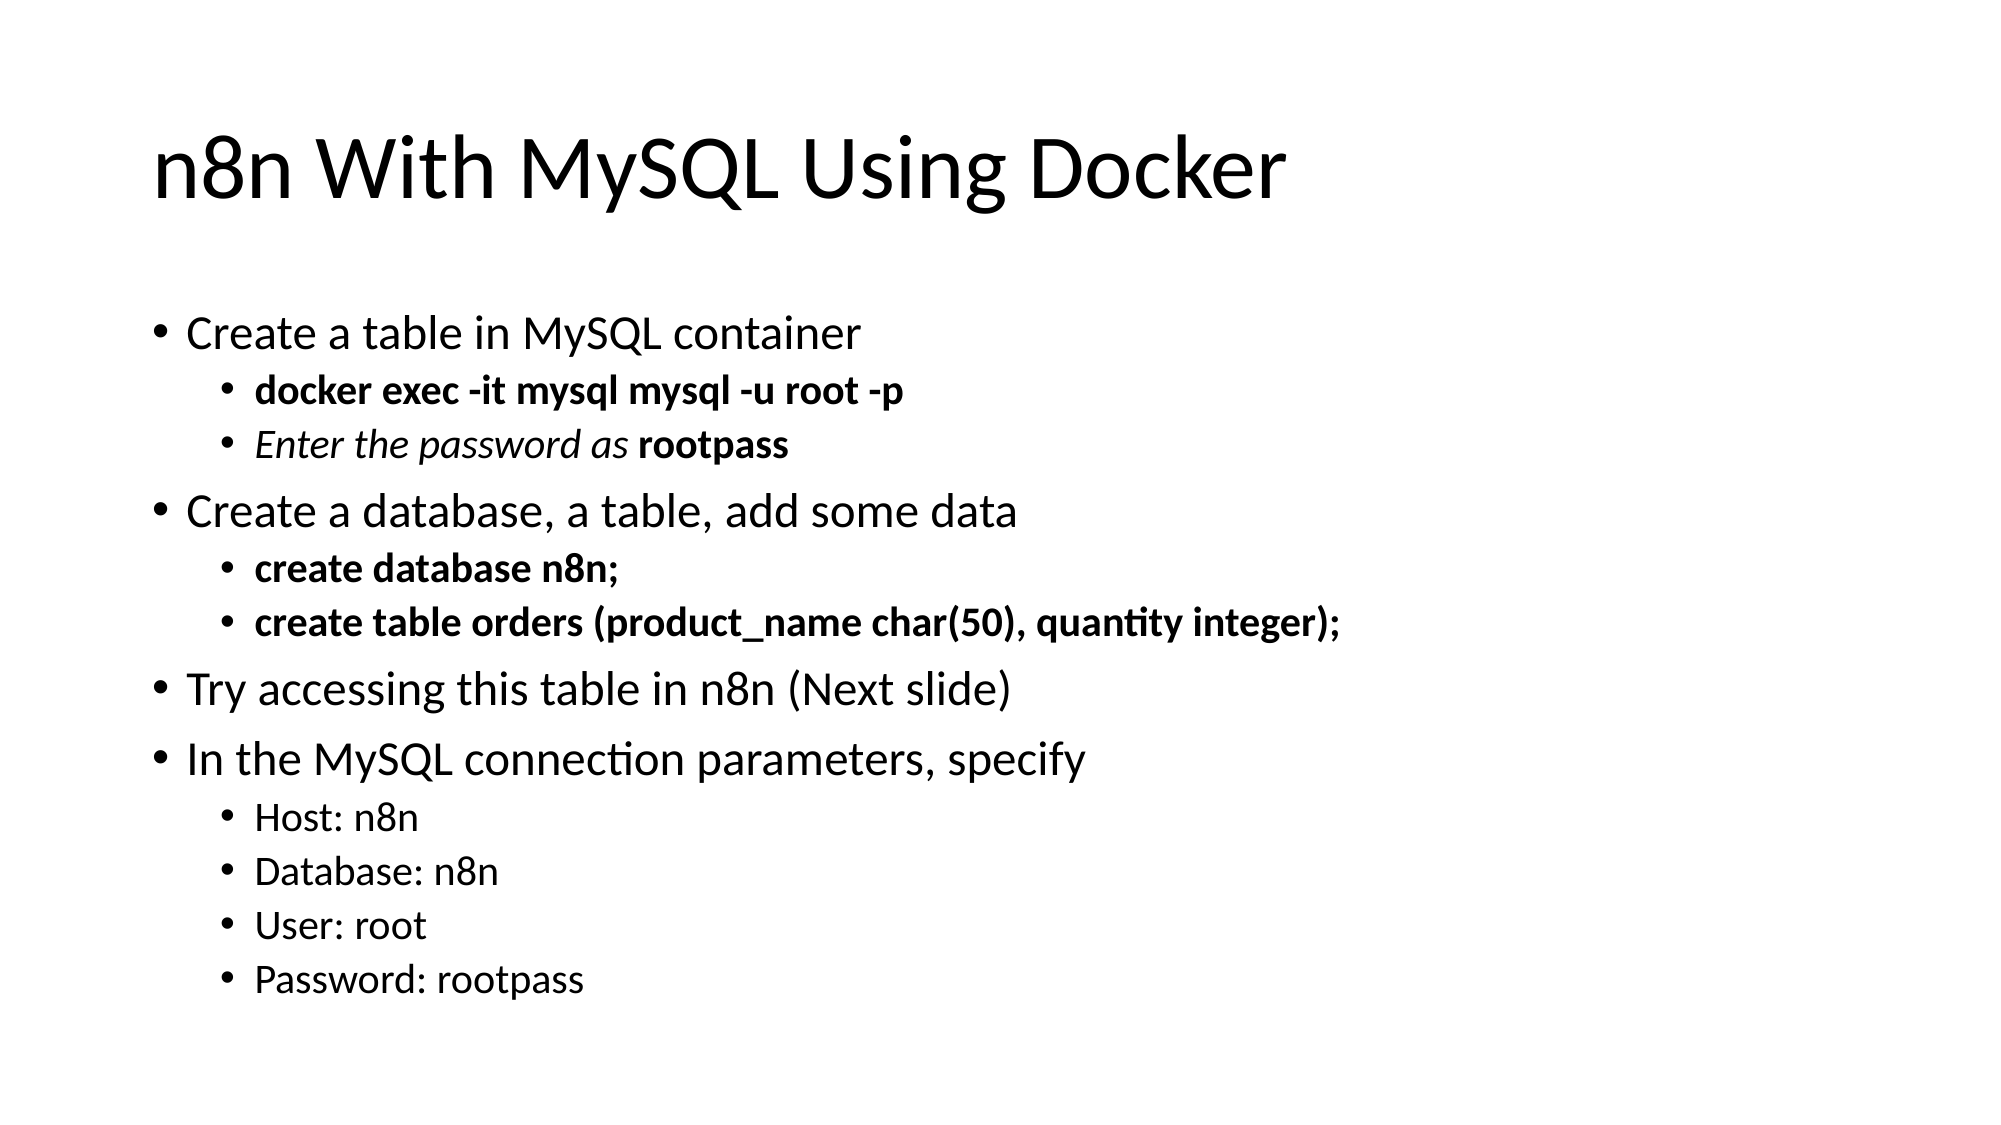

# n8n With MySQL Using Docker
Create a table in MySQL container
docker exec -it mysql mysql -u root -p
Enter the password as rootpass
Create a database, a table, add some data
create database n8n;
create table orders (product_name char(50), quantity integer);
Try accessing this table in n8n (Next slide)
In the MySQL connection parameters, specify
Host: n8n
Database: n8n
User: root
Password: rootpass